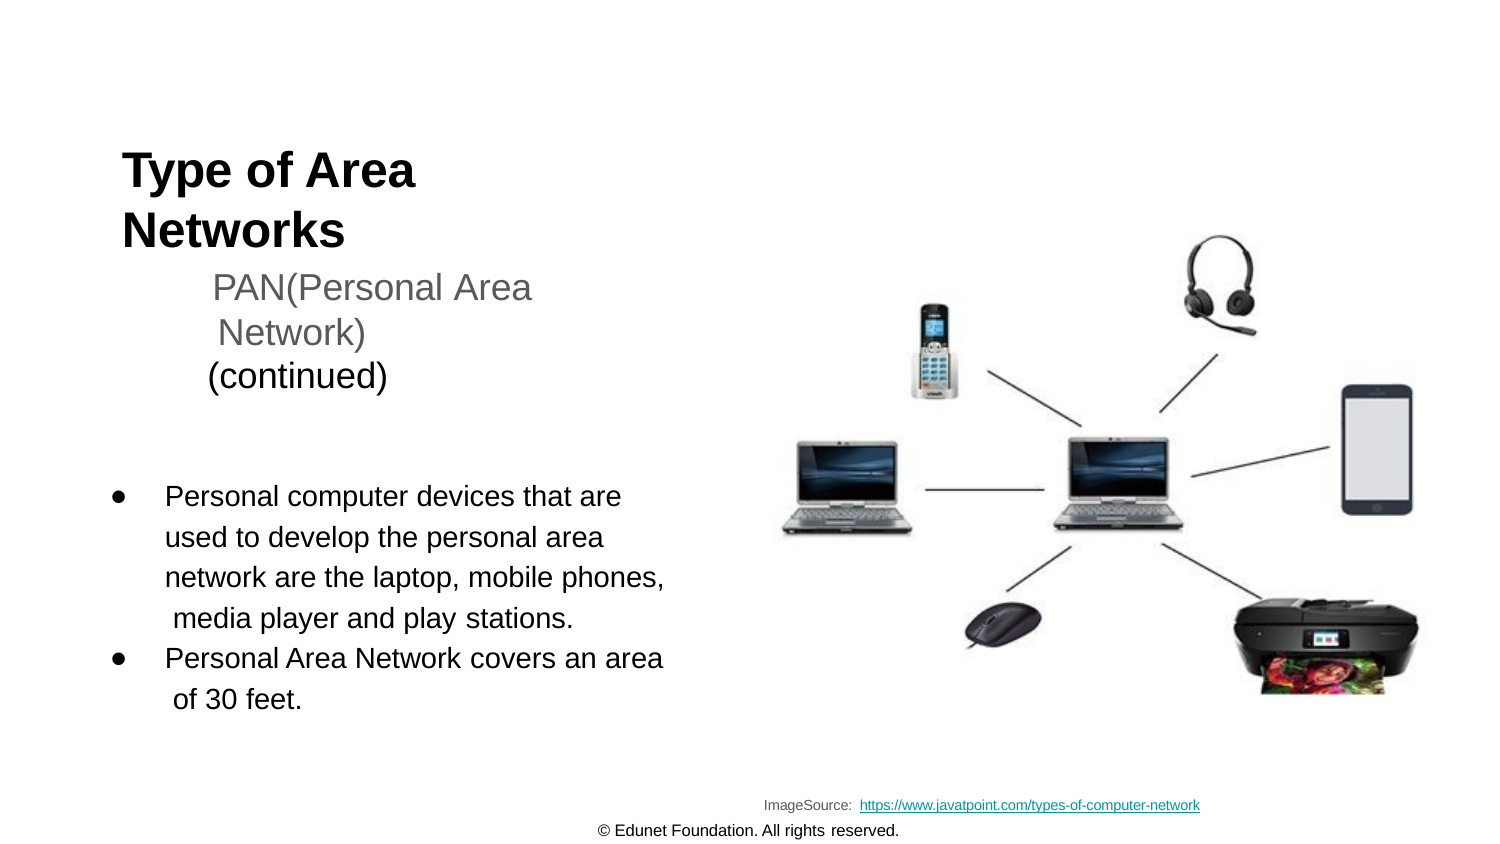

# Type of Area Networks

PAN(Personal Area  Network)(continued)
Personal computer devices that are  used to develop the personal area  network are the laptop, mobile phones,  media player and play stations.
Personal Area Network covers an area  of 30 feet.
ImageSource: https://www.javatpoint.com/types-of-computer-network
© Edunet Foundation. All rights reserved.